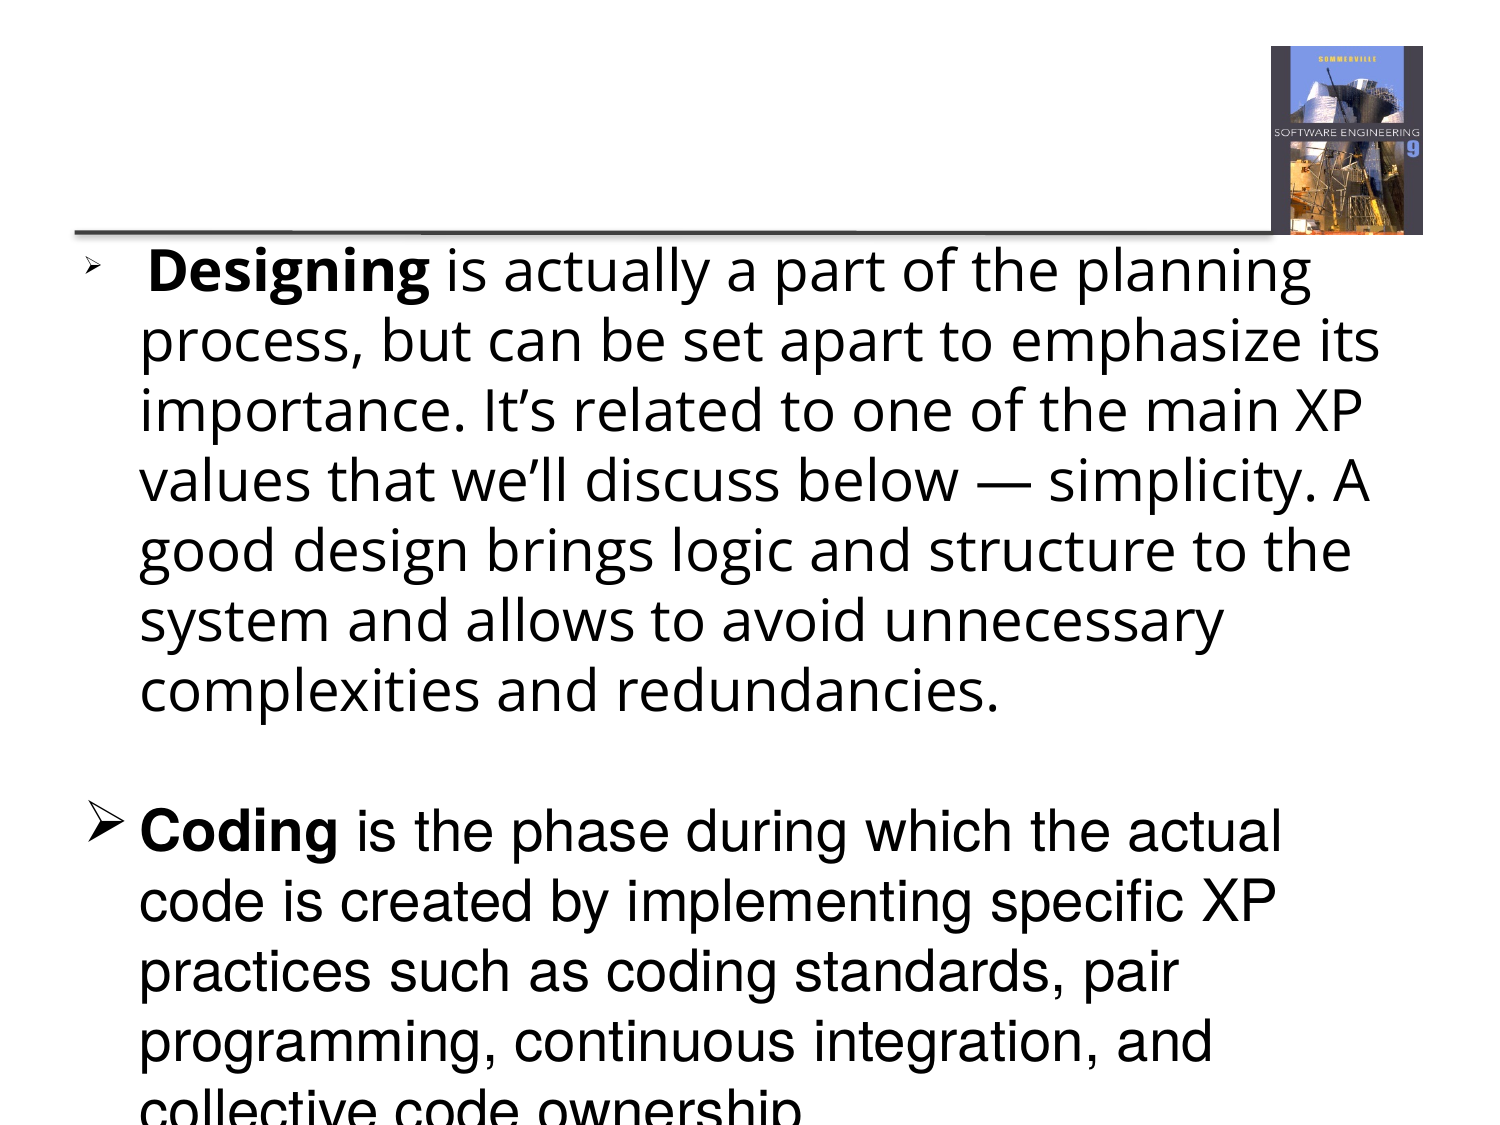

Designing is actually a part of the planning process, but can be set apart to emphasize its importance. It’s related to one of the main XP values that we’ll discuss below — simplicity. A good design brings logic and structure to the system and allows to avoid unnecessary complexities and redundancies.

Coding is the phase during which the actual code is created by implementing specific XP practices such as coding standards, pair programming, continuous integration, and collective code ownership